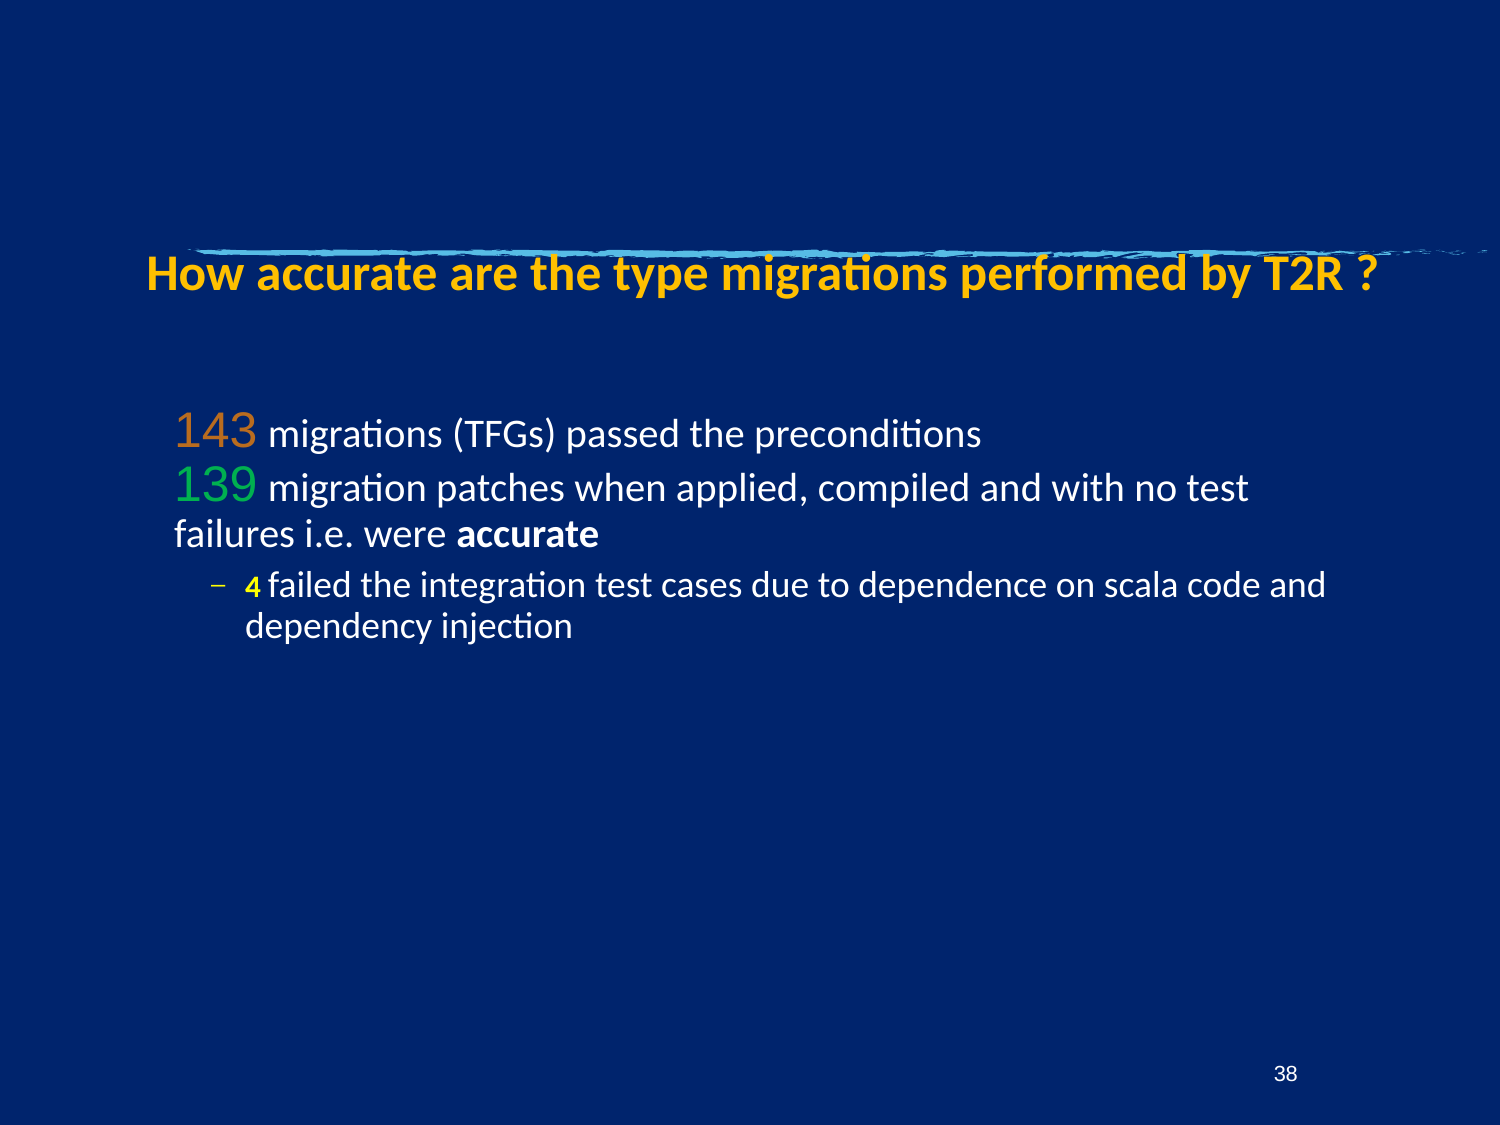

# How accurate are the type migrations performed by T2R ?
143 migrations (TFGs) passed the preconditions
139 migration patches when applied, compiled and with no test failures i.e. were accurate
4 failed the integration test cases due to dependence on scala code and dependency injection

38